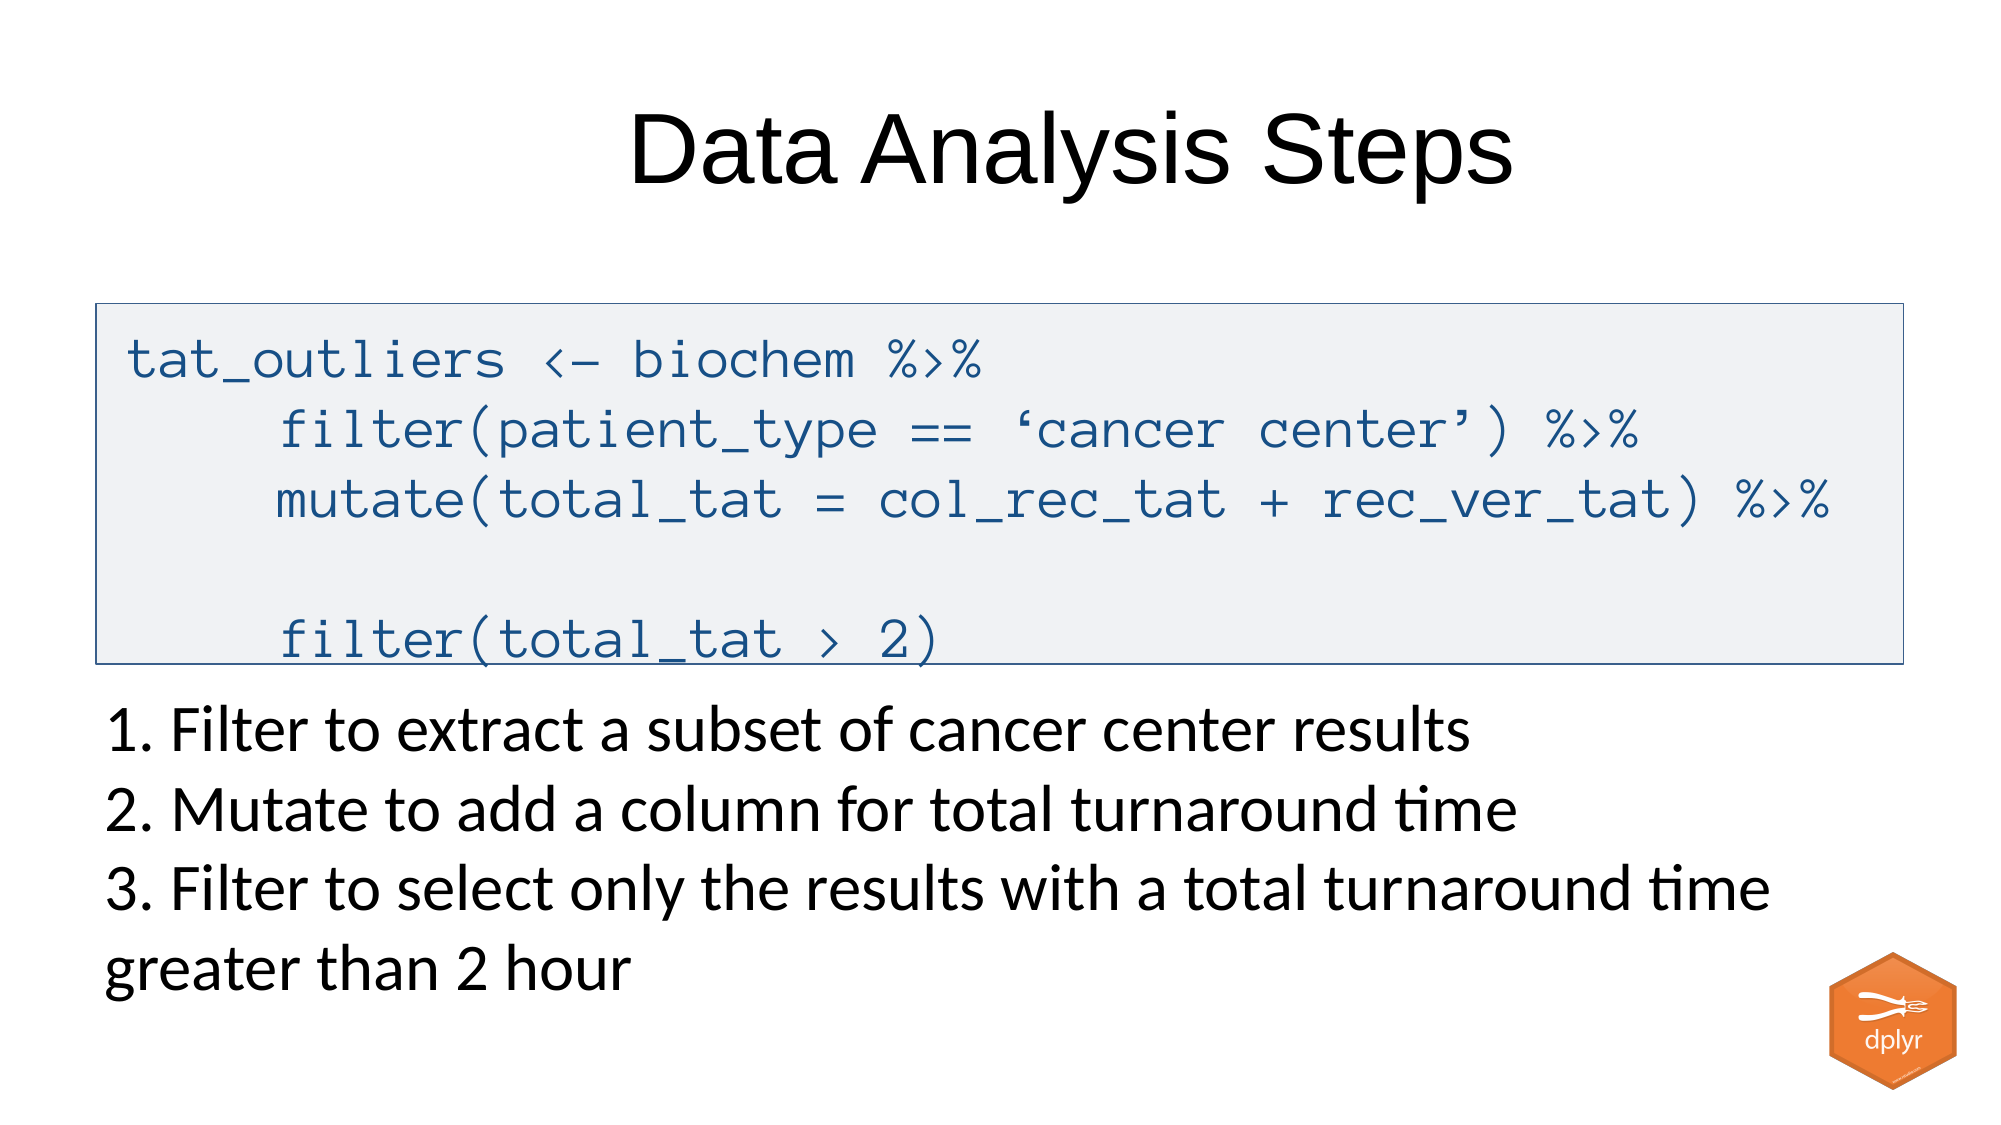

# Data Analysis Steps

tat_outliers <- biochem %>%
	filter(patient_type == ‘cancer center’) %>%
	mutate(total_tat = col_rec_tat + rec_ver_tat) %>%
	filter(total_tat > 2)

1. Filter to extract a subset of cancer center results
2. Mutate to add a column for total turnaround time
3. Filter to select only the results with a total turnaround time greater than 2 hour